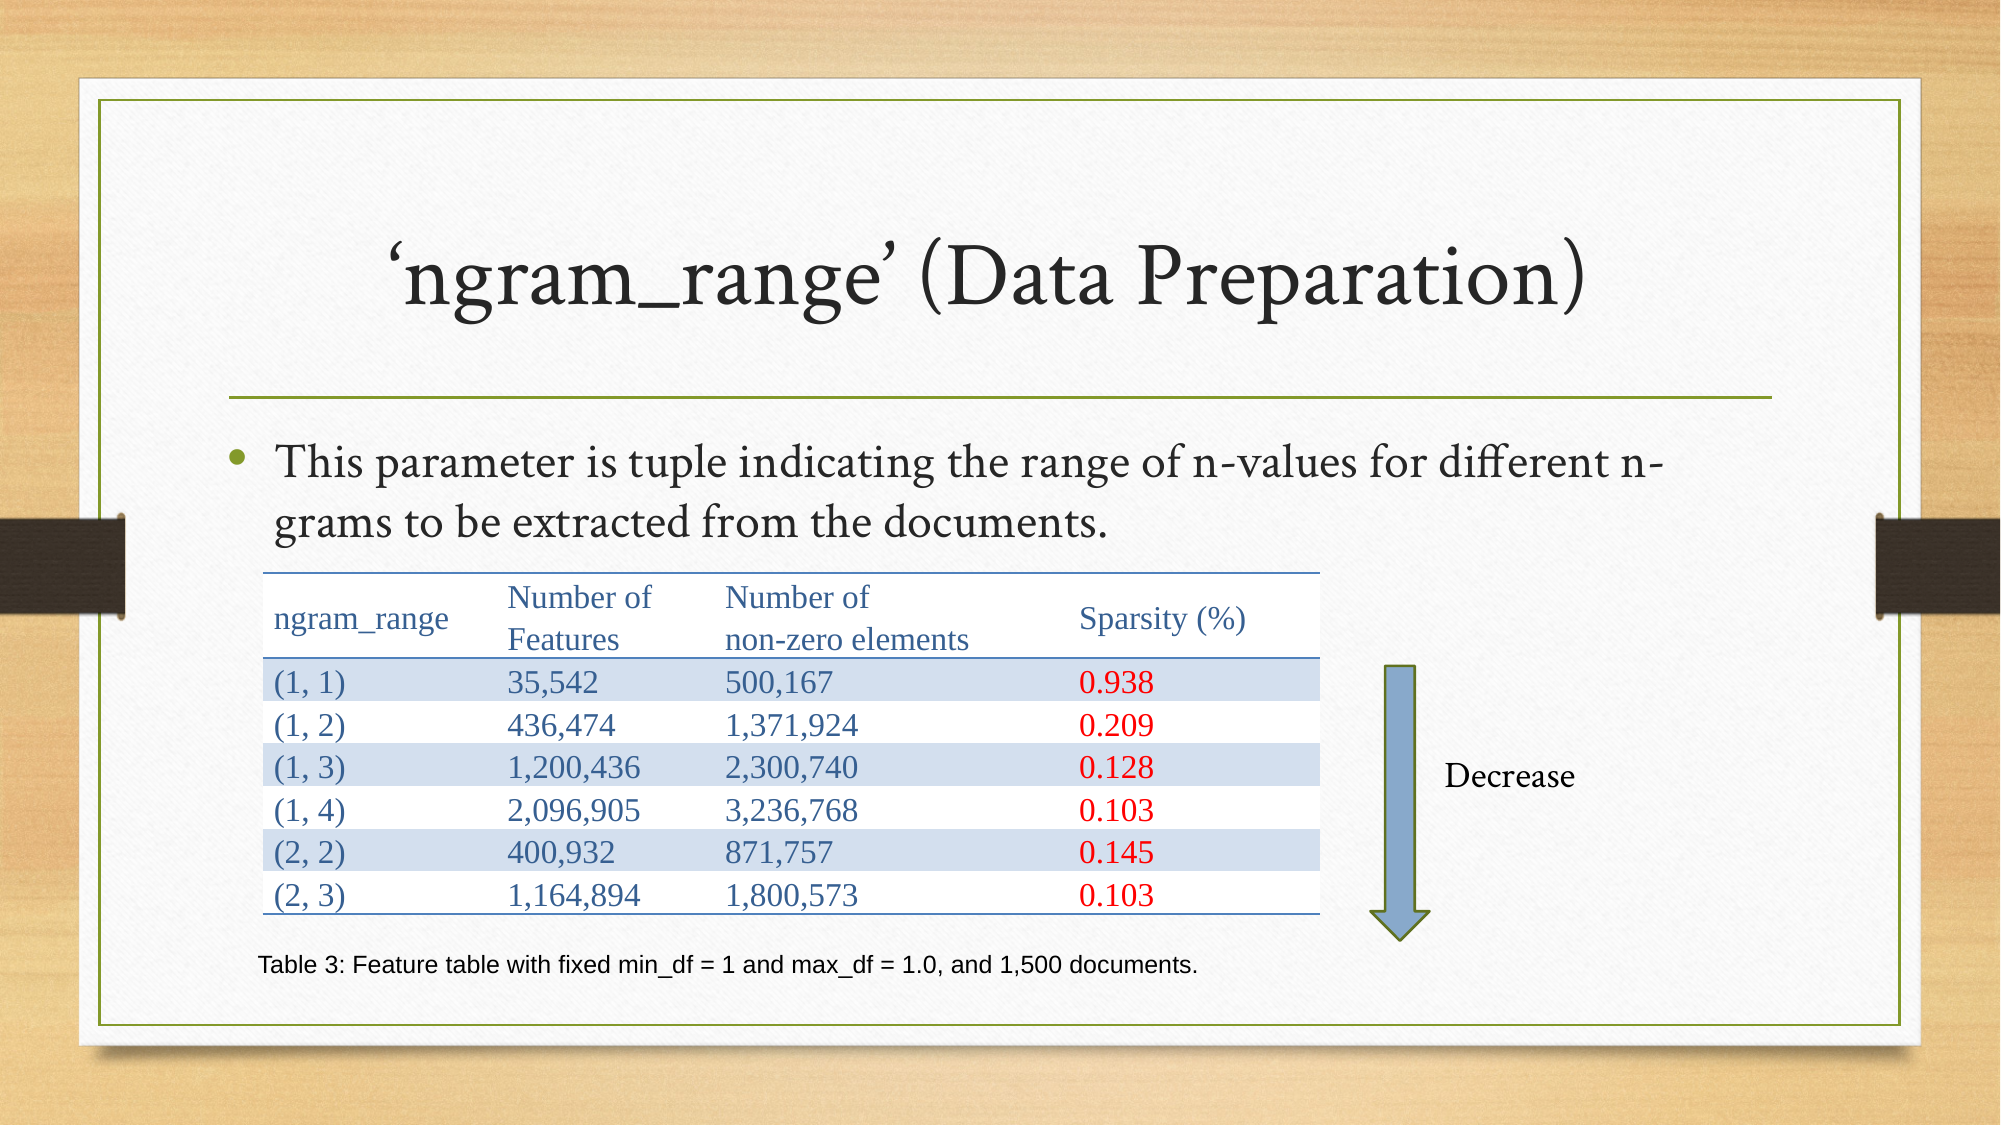

# ‘ngram_range’ (Data Preparation)
This parameter is tuple indicating the range of n-values for different n-grams to be extracted from the documents.

| ngram\_range | Number of Features | Number of non-zero elements | Sparsity (%) |
| --- | --- | --- | --- |
| (1, 1) | 35,542 | 500,167 | 0.938 |
| (1, 2) | 436,474 | 1,371,924 | 0.209 |
| (1, 3) | 1,200,436 | 2,300,740 | 0.128 |
| (1, 4) | 2,096,905 | 3,236,768 | 0.103 |
| (2, 2) | 400,932 | 871,757 | 0.145 |
| (2, 3) | 1,164,894 | 1,800,573 | 0.103 |

Decrease
       Table 3: Feature table with fixed min_df = 1 and max_df = 1.0, and 1,500 documents.